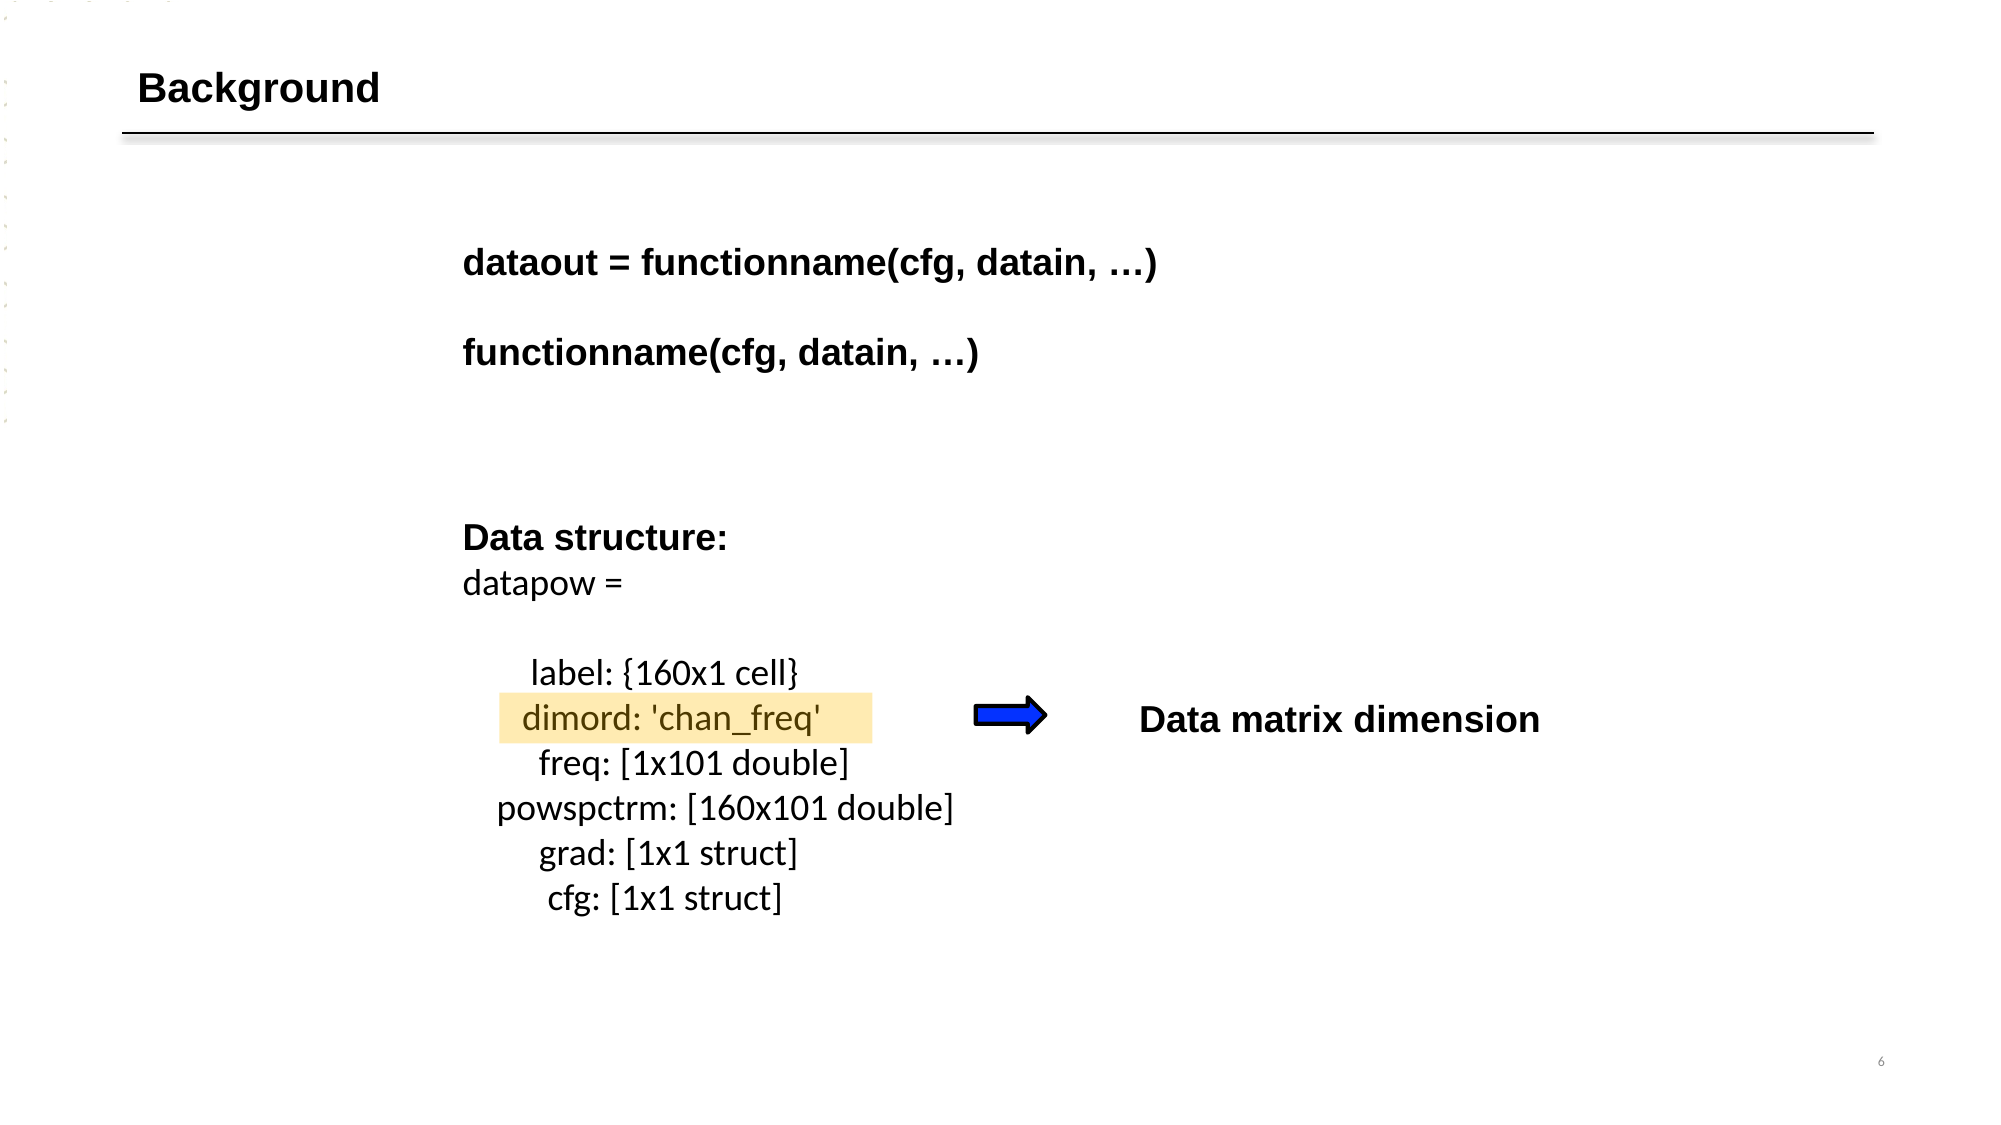

Background

dataout = functionname(cfg, datain, …)

functionname(cfg, datain, …)

Data structure:
datapow =

        label: {160x1 cell}
       dimord: 'chan_freq'
         freq: [1x101 double]
    powspctrm: [160x101 double]
         grad: [1x1 struct]
          cfg: [1x1 struct]

Data matrix dimension

6